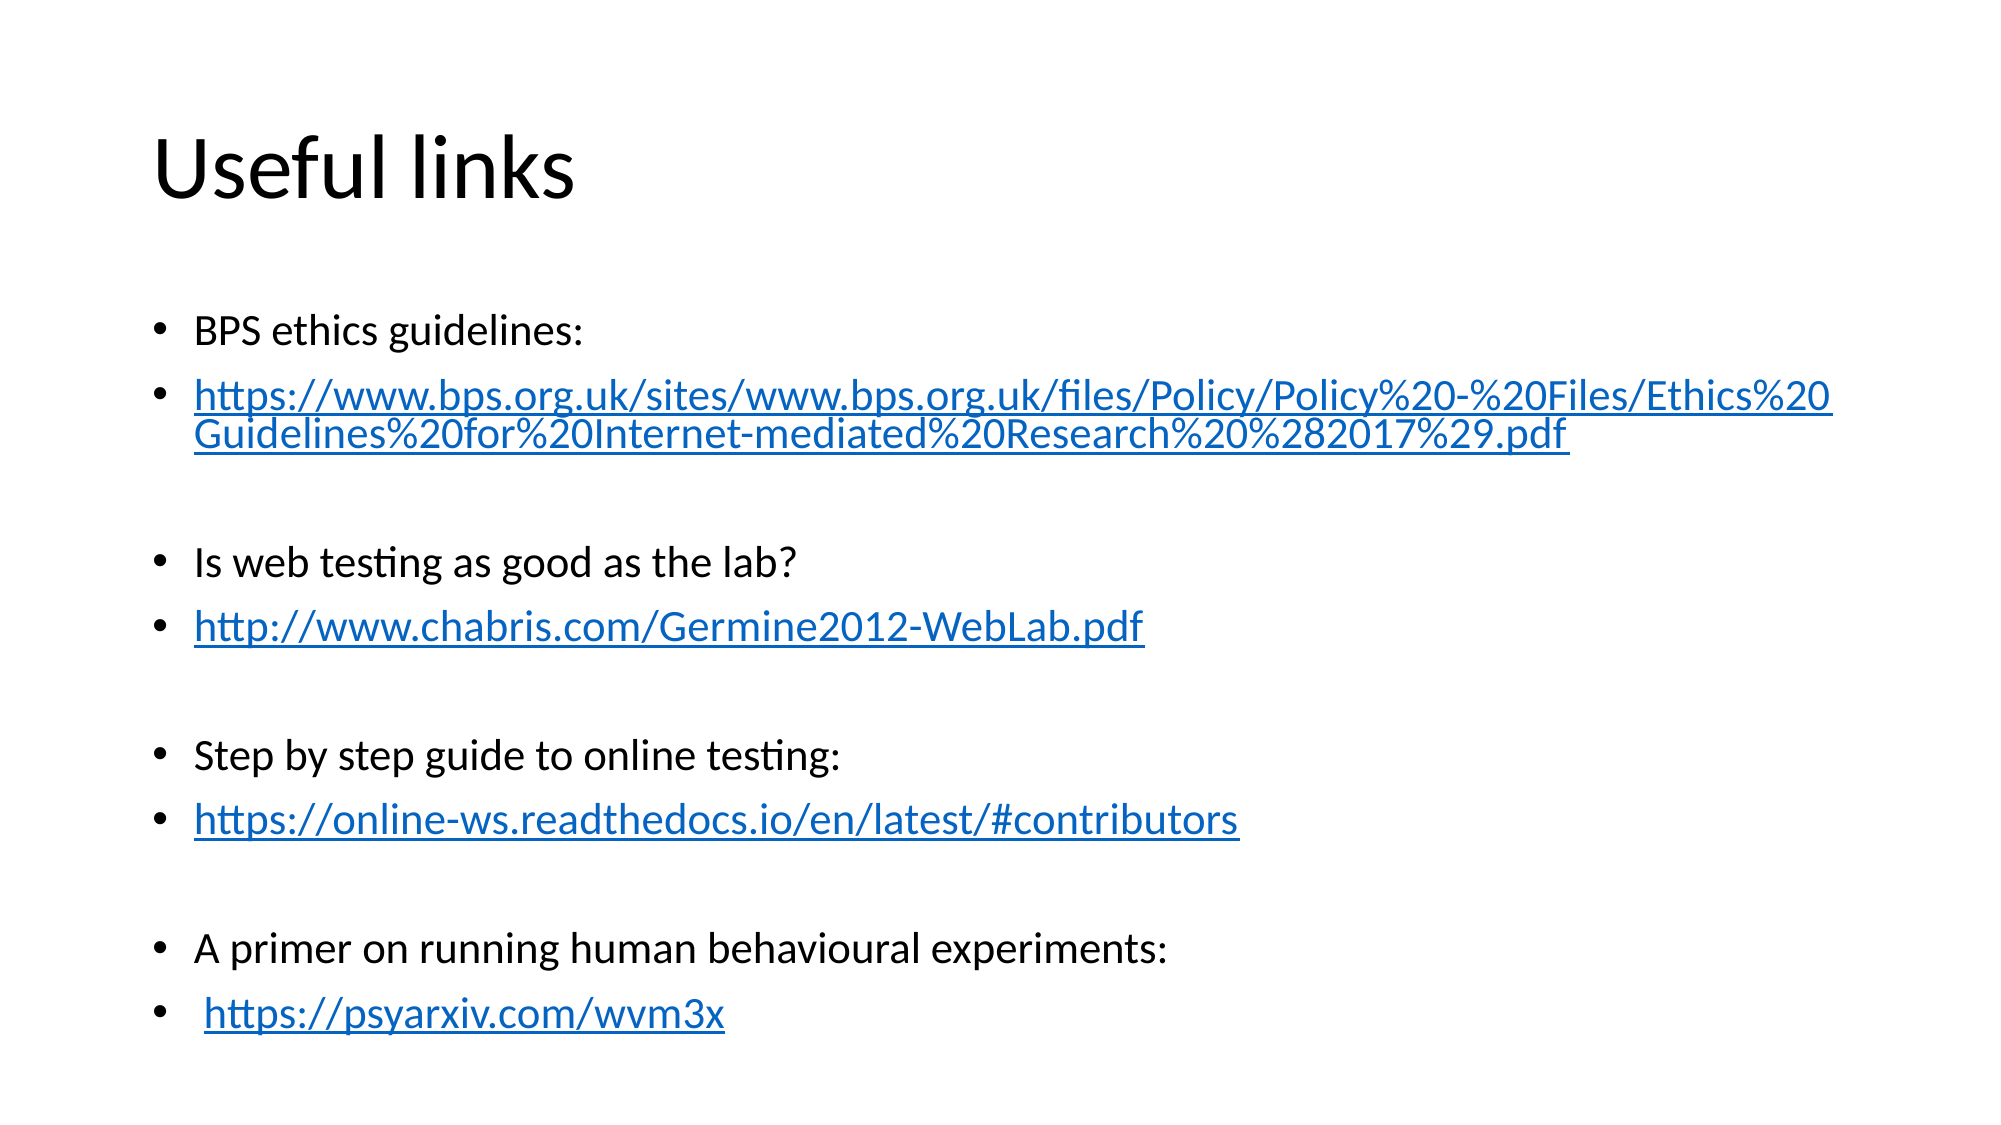

# Useful links
BPS ethics guidelines:
https://www.bps.org.uk/sites/www.bps.org.uk/files/Policy/Policy%20-%20Files/Ethics%20Guidelines%20for%20Internet-mediated%20Research%20%282017%29.pdf

Is web testing as good as the lab?
http://www.chabris.com/Germine2012-WebLab.pdf

Step by step guide to online testing:
https://online-ws.readthedocs.io/en/latest/#contributors

A primer on running human behavioural experiments:
 https://psyarxiv.com/wvm3x